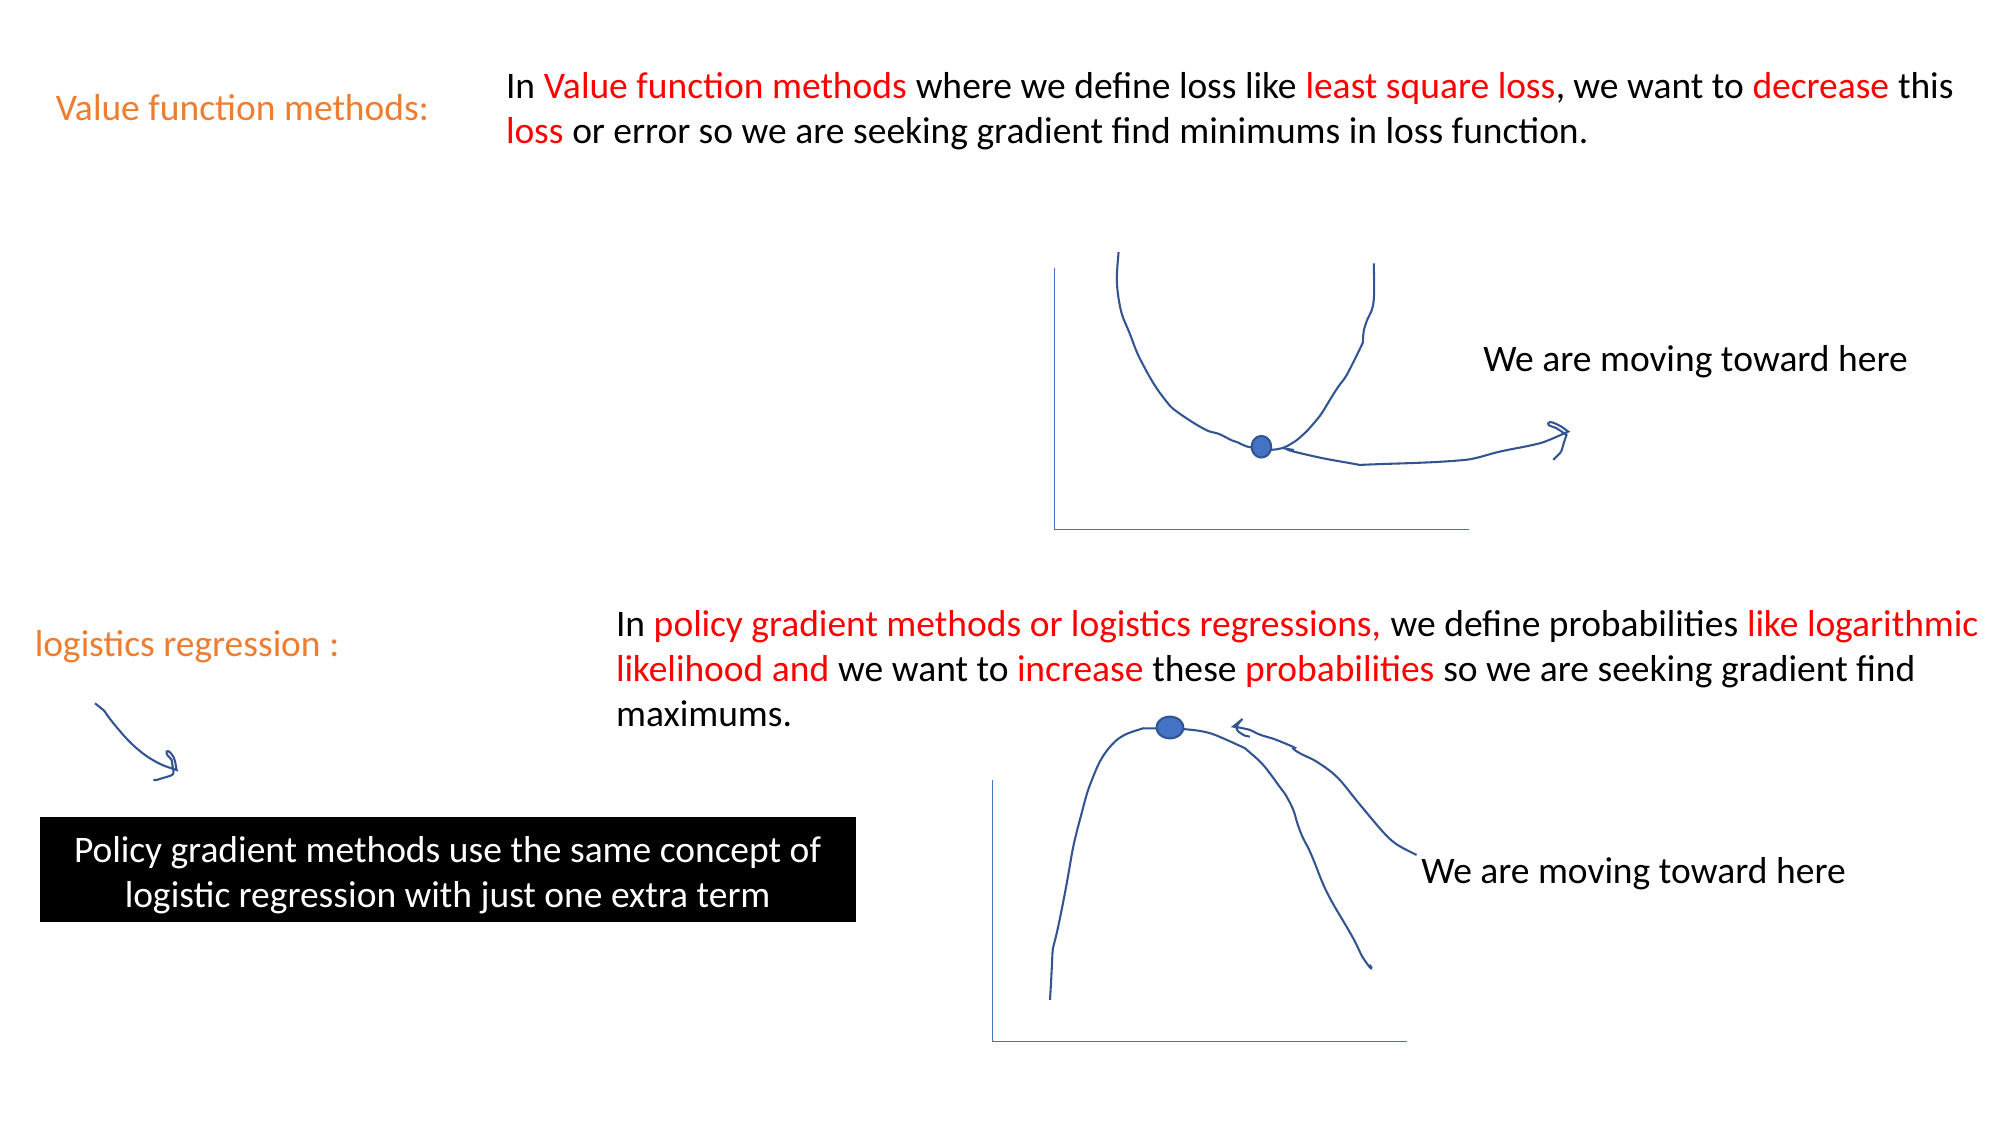

In Value function methods where we define loss like least square loss, we want to decrease this loss or error so we are seeking gradient find minimums in loss function.
Value function methods:

We are moving toward here

In policy gradient methods or logistics regressions, we define probabilities like logarithmic likelihood and we want to increase these probabilities so we are seeking gradient find maximums.
logistics regression :

Policy gradient methods use the same concept of logistic regression with just one extra term
We are moving toward here